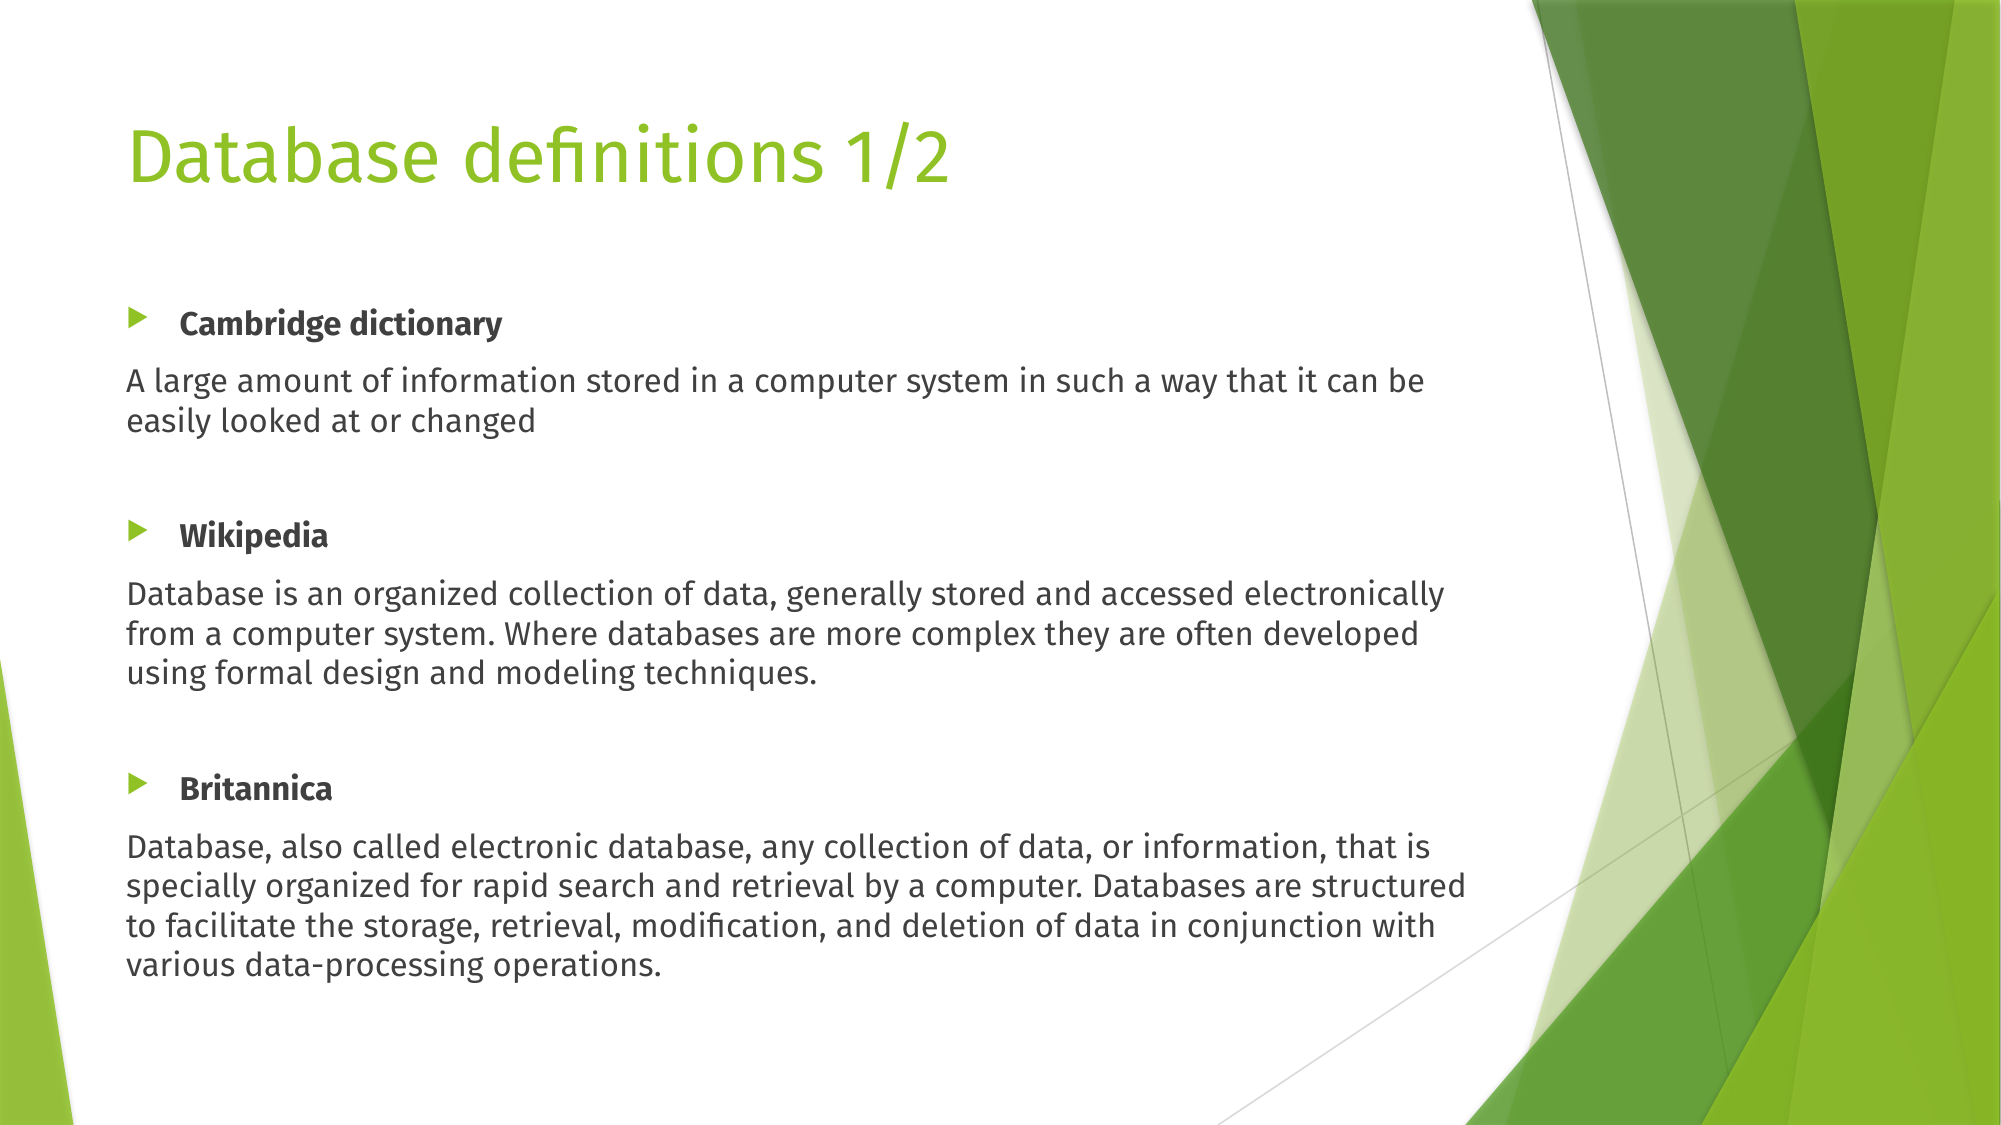

# Database definitions 1/2

Cambridge dictionary
A large amount of information stored in a computer system in such a way that it can be easily looked at or changed

Wikipedia
Database is an organized collection of data, generally stored and accessed electronically from a computer system. Where databases are more complex they are often developed using formal design and modeling techniques.

Britannica
Database, also called electronic database, any collection of data, or information, that is specially organized for rapid search and retrieval by a computer. Databases are structured to facilitate the storage, retrieval, modification, and deletion of data in conjunction with various data-processing operations.